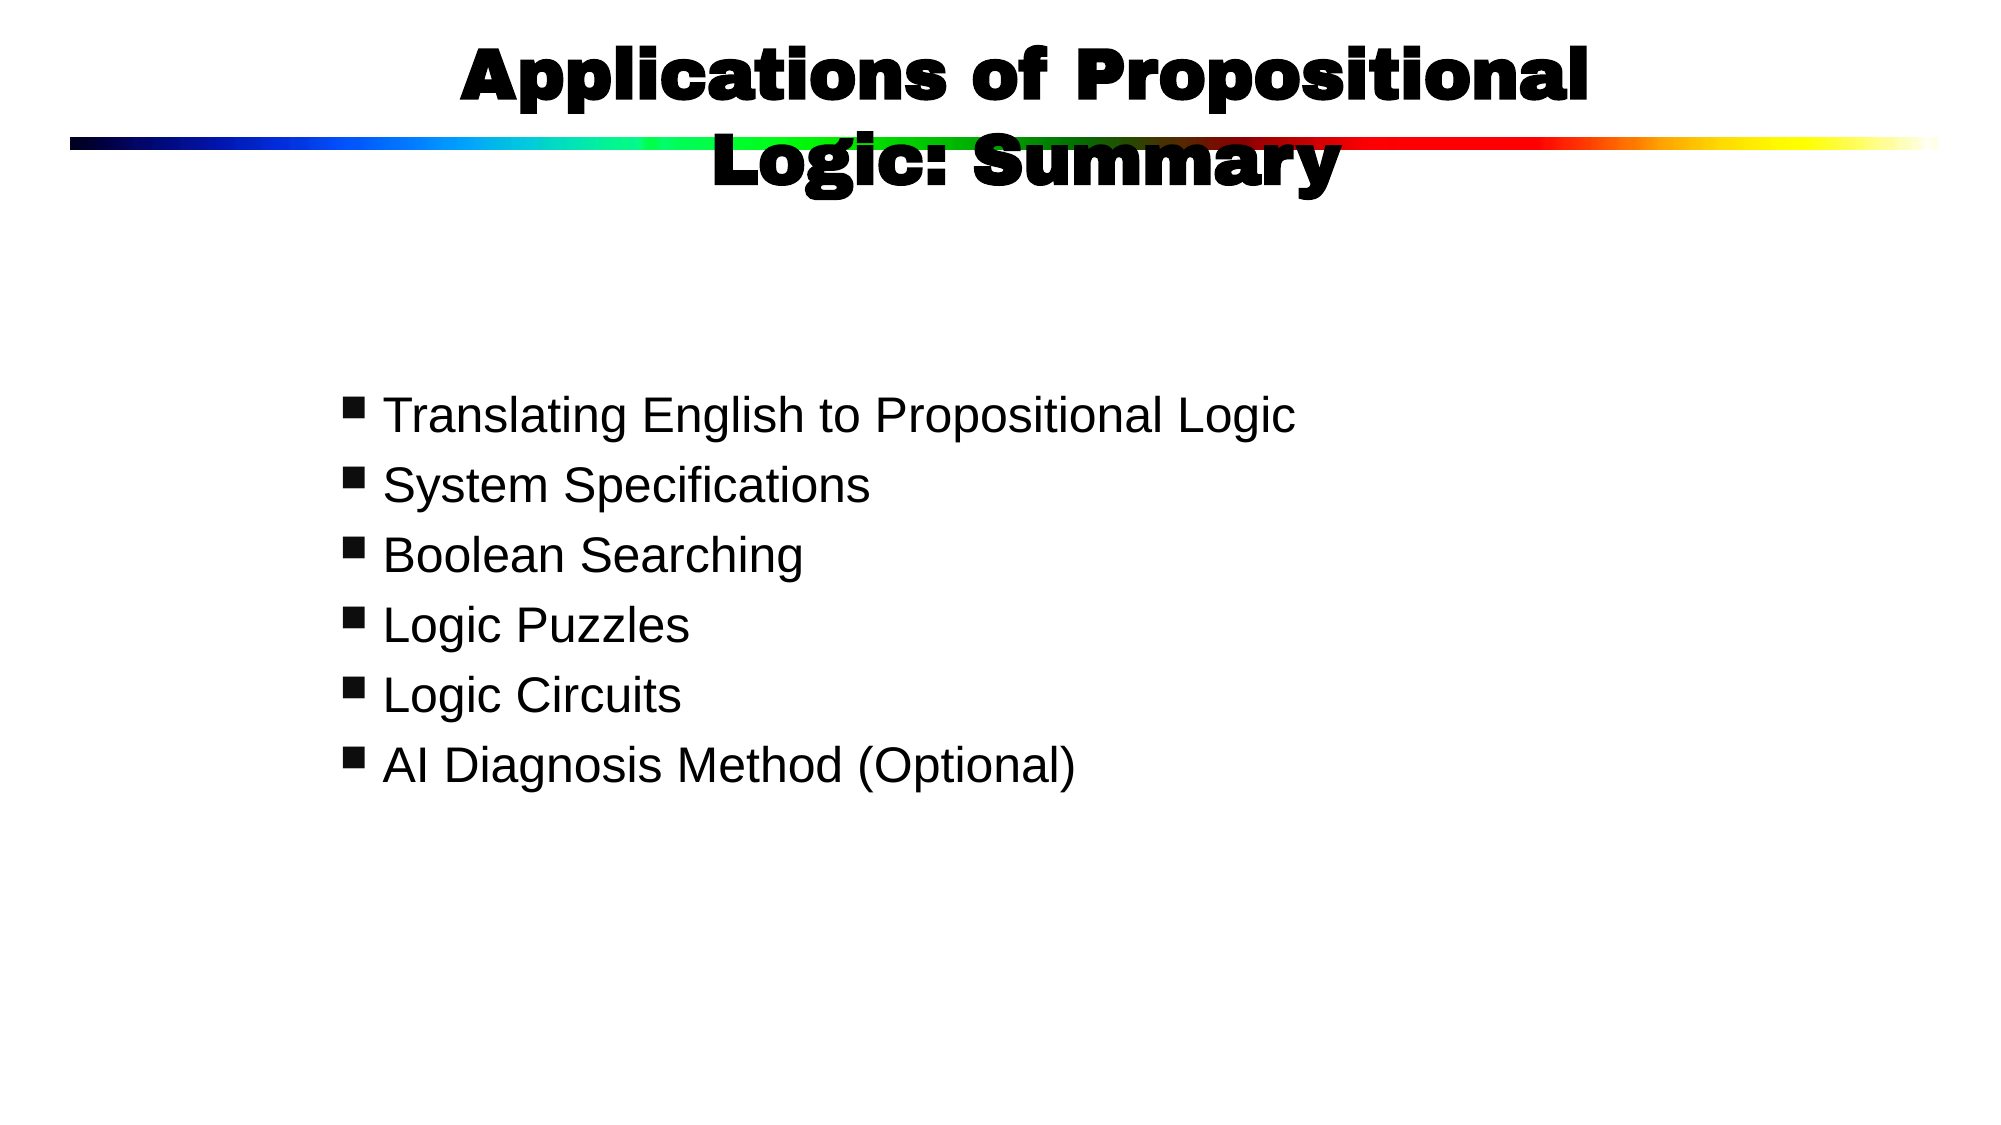

# Applications of Propositional Logic: Summary
 Translating English to Propositional Logic
 System Specifications
 Boolean Searching
 Logic Puzzles
 Logic Circuits
 AI Diagnosis Method (Optional)